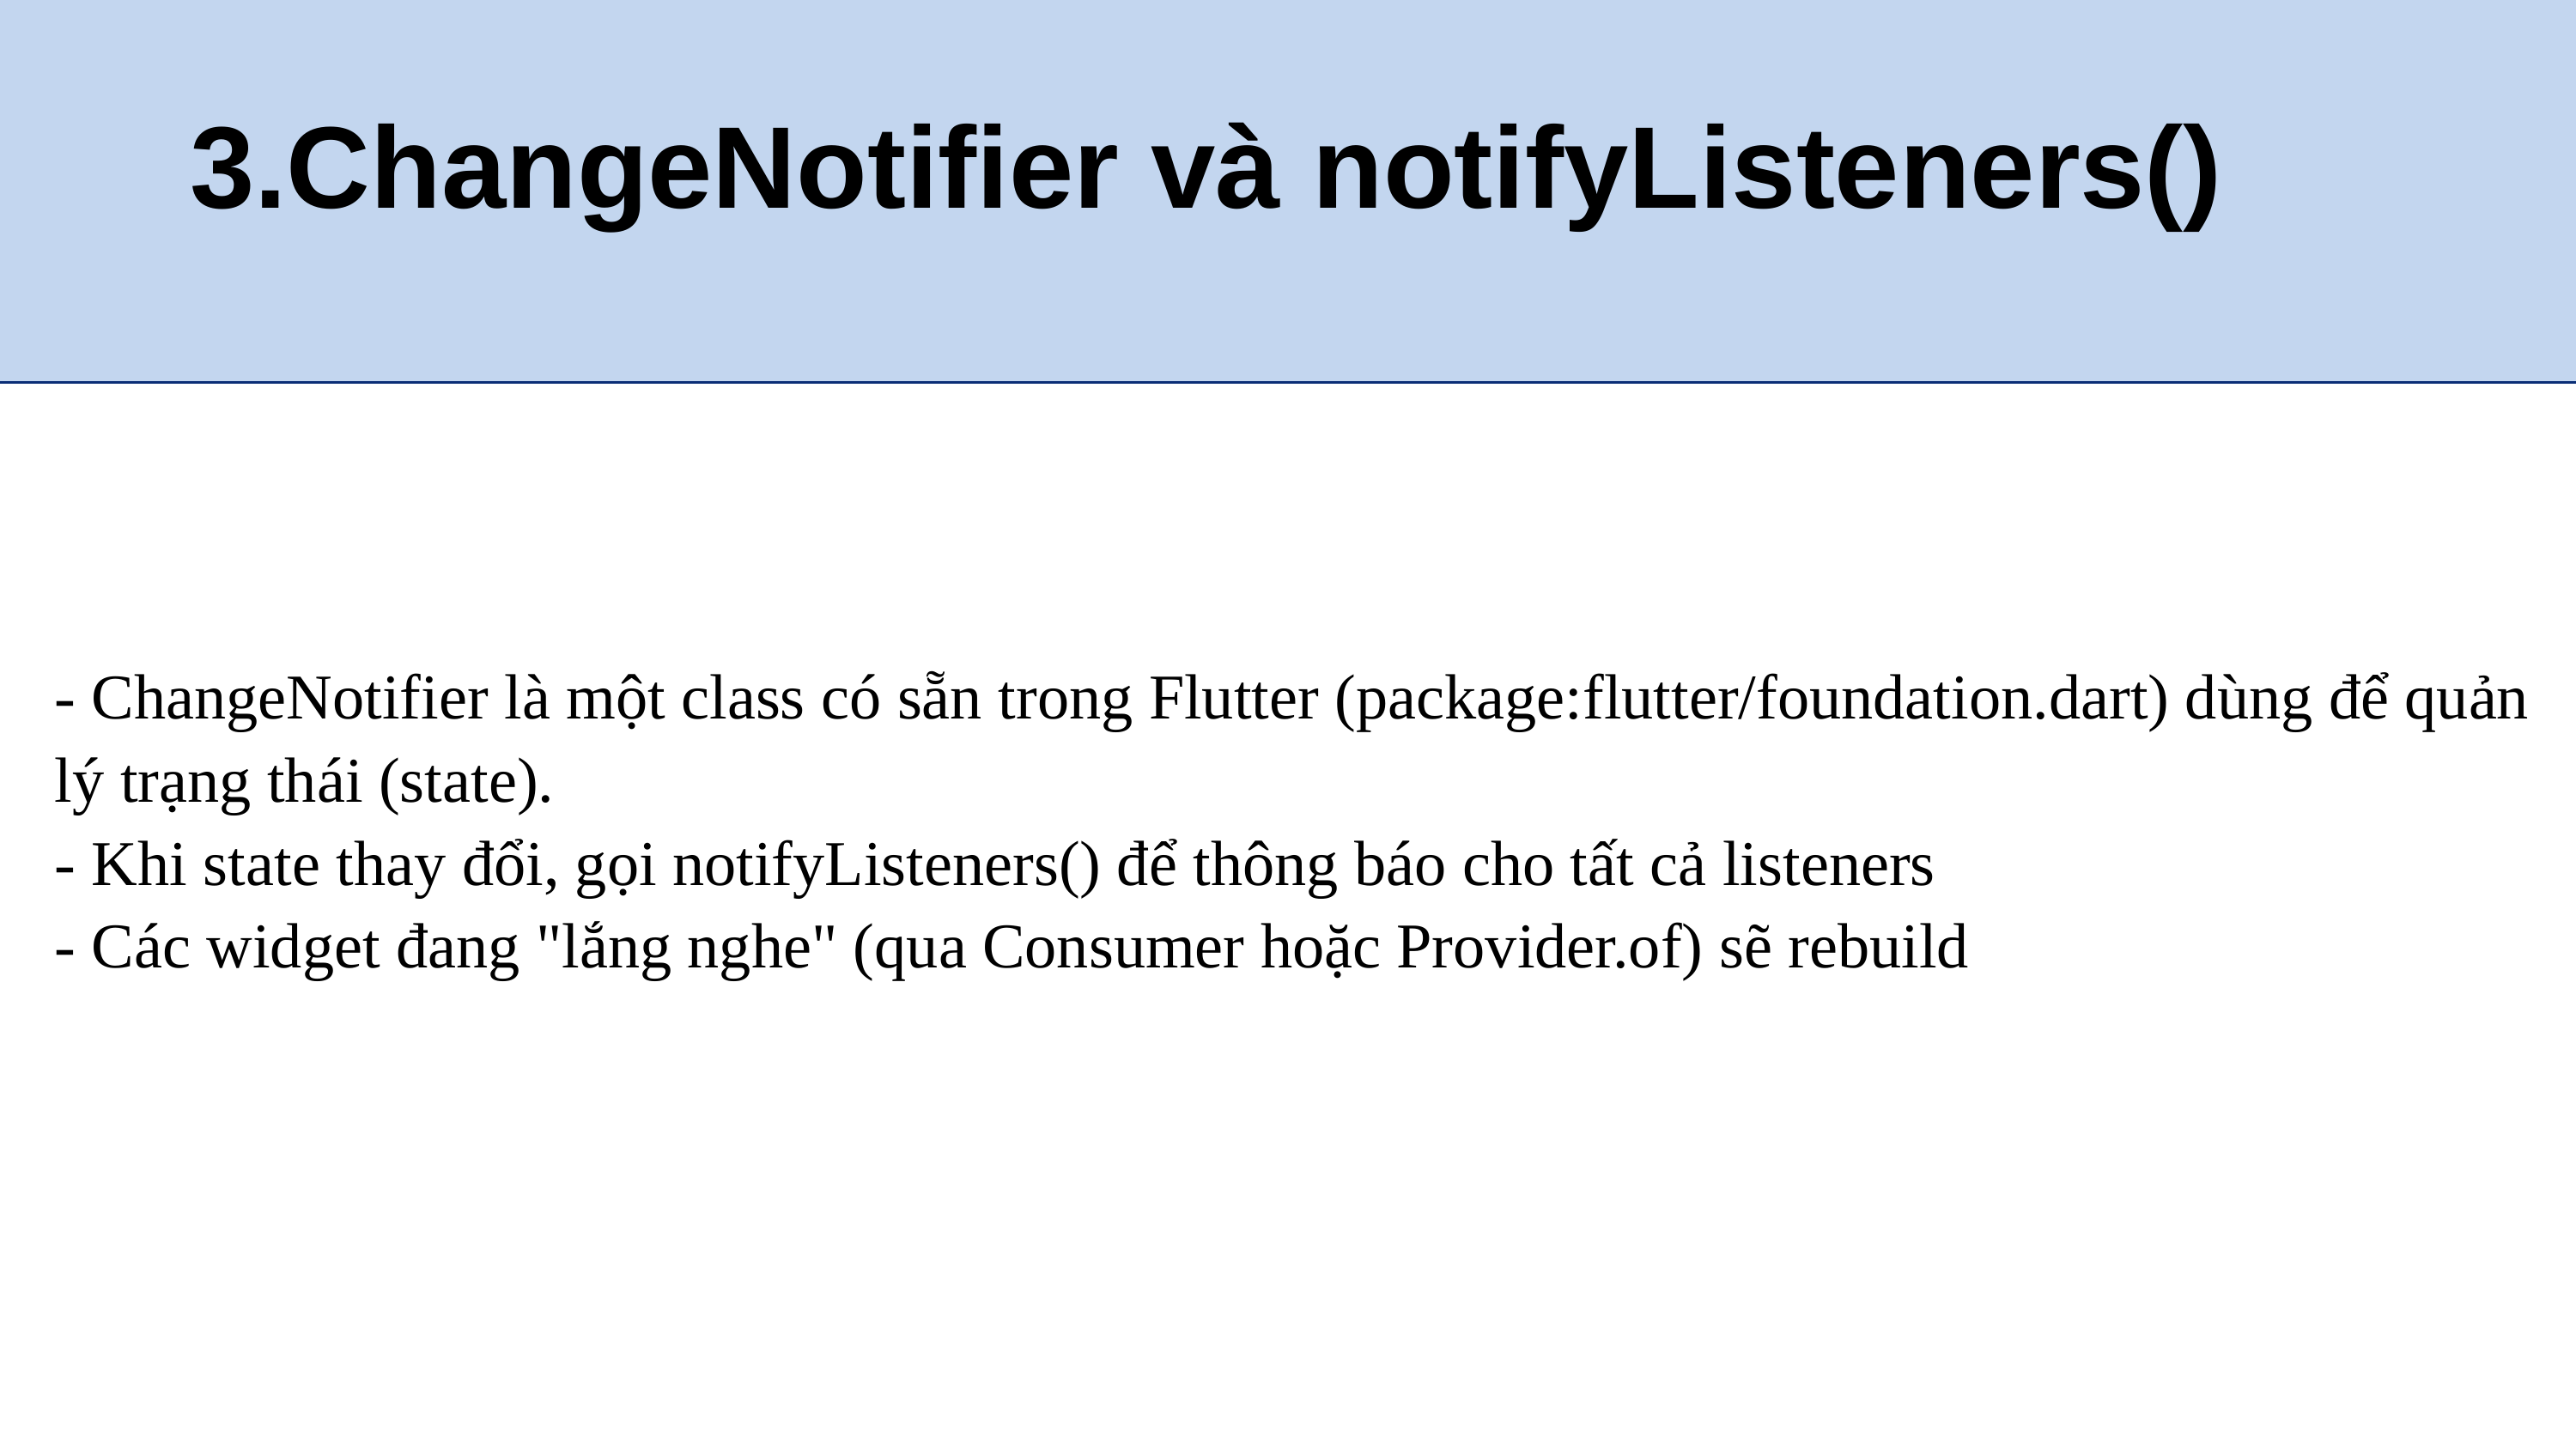

3.ChangeNotifier và notifyListeners()
- ChangeNotifier là một class có sẵn trong Flutter (package:flutter/foundation.dart) dùng để quản lý trạng thái (state).
- Khi state thay đổi, gọi notifyListeners() để thông báo cho tất cả listeners
- Các widget đang "lắng nghe" (qua Consumer hoặc Provider.of) sẽ rebuild